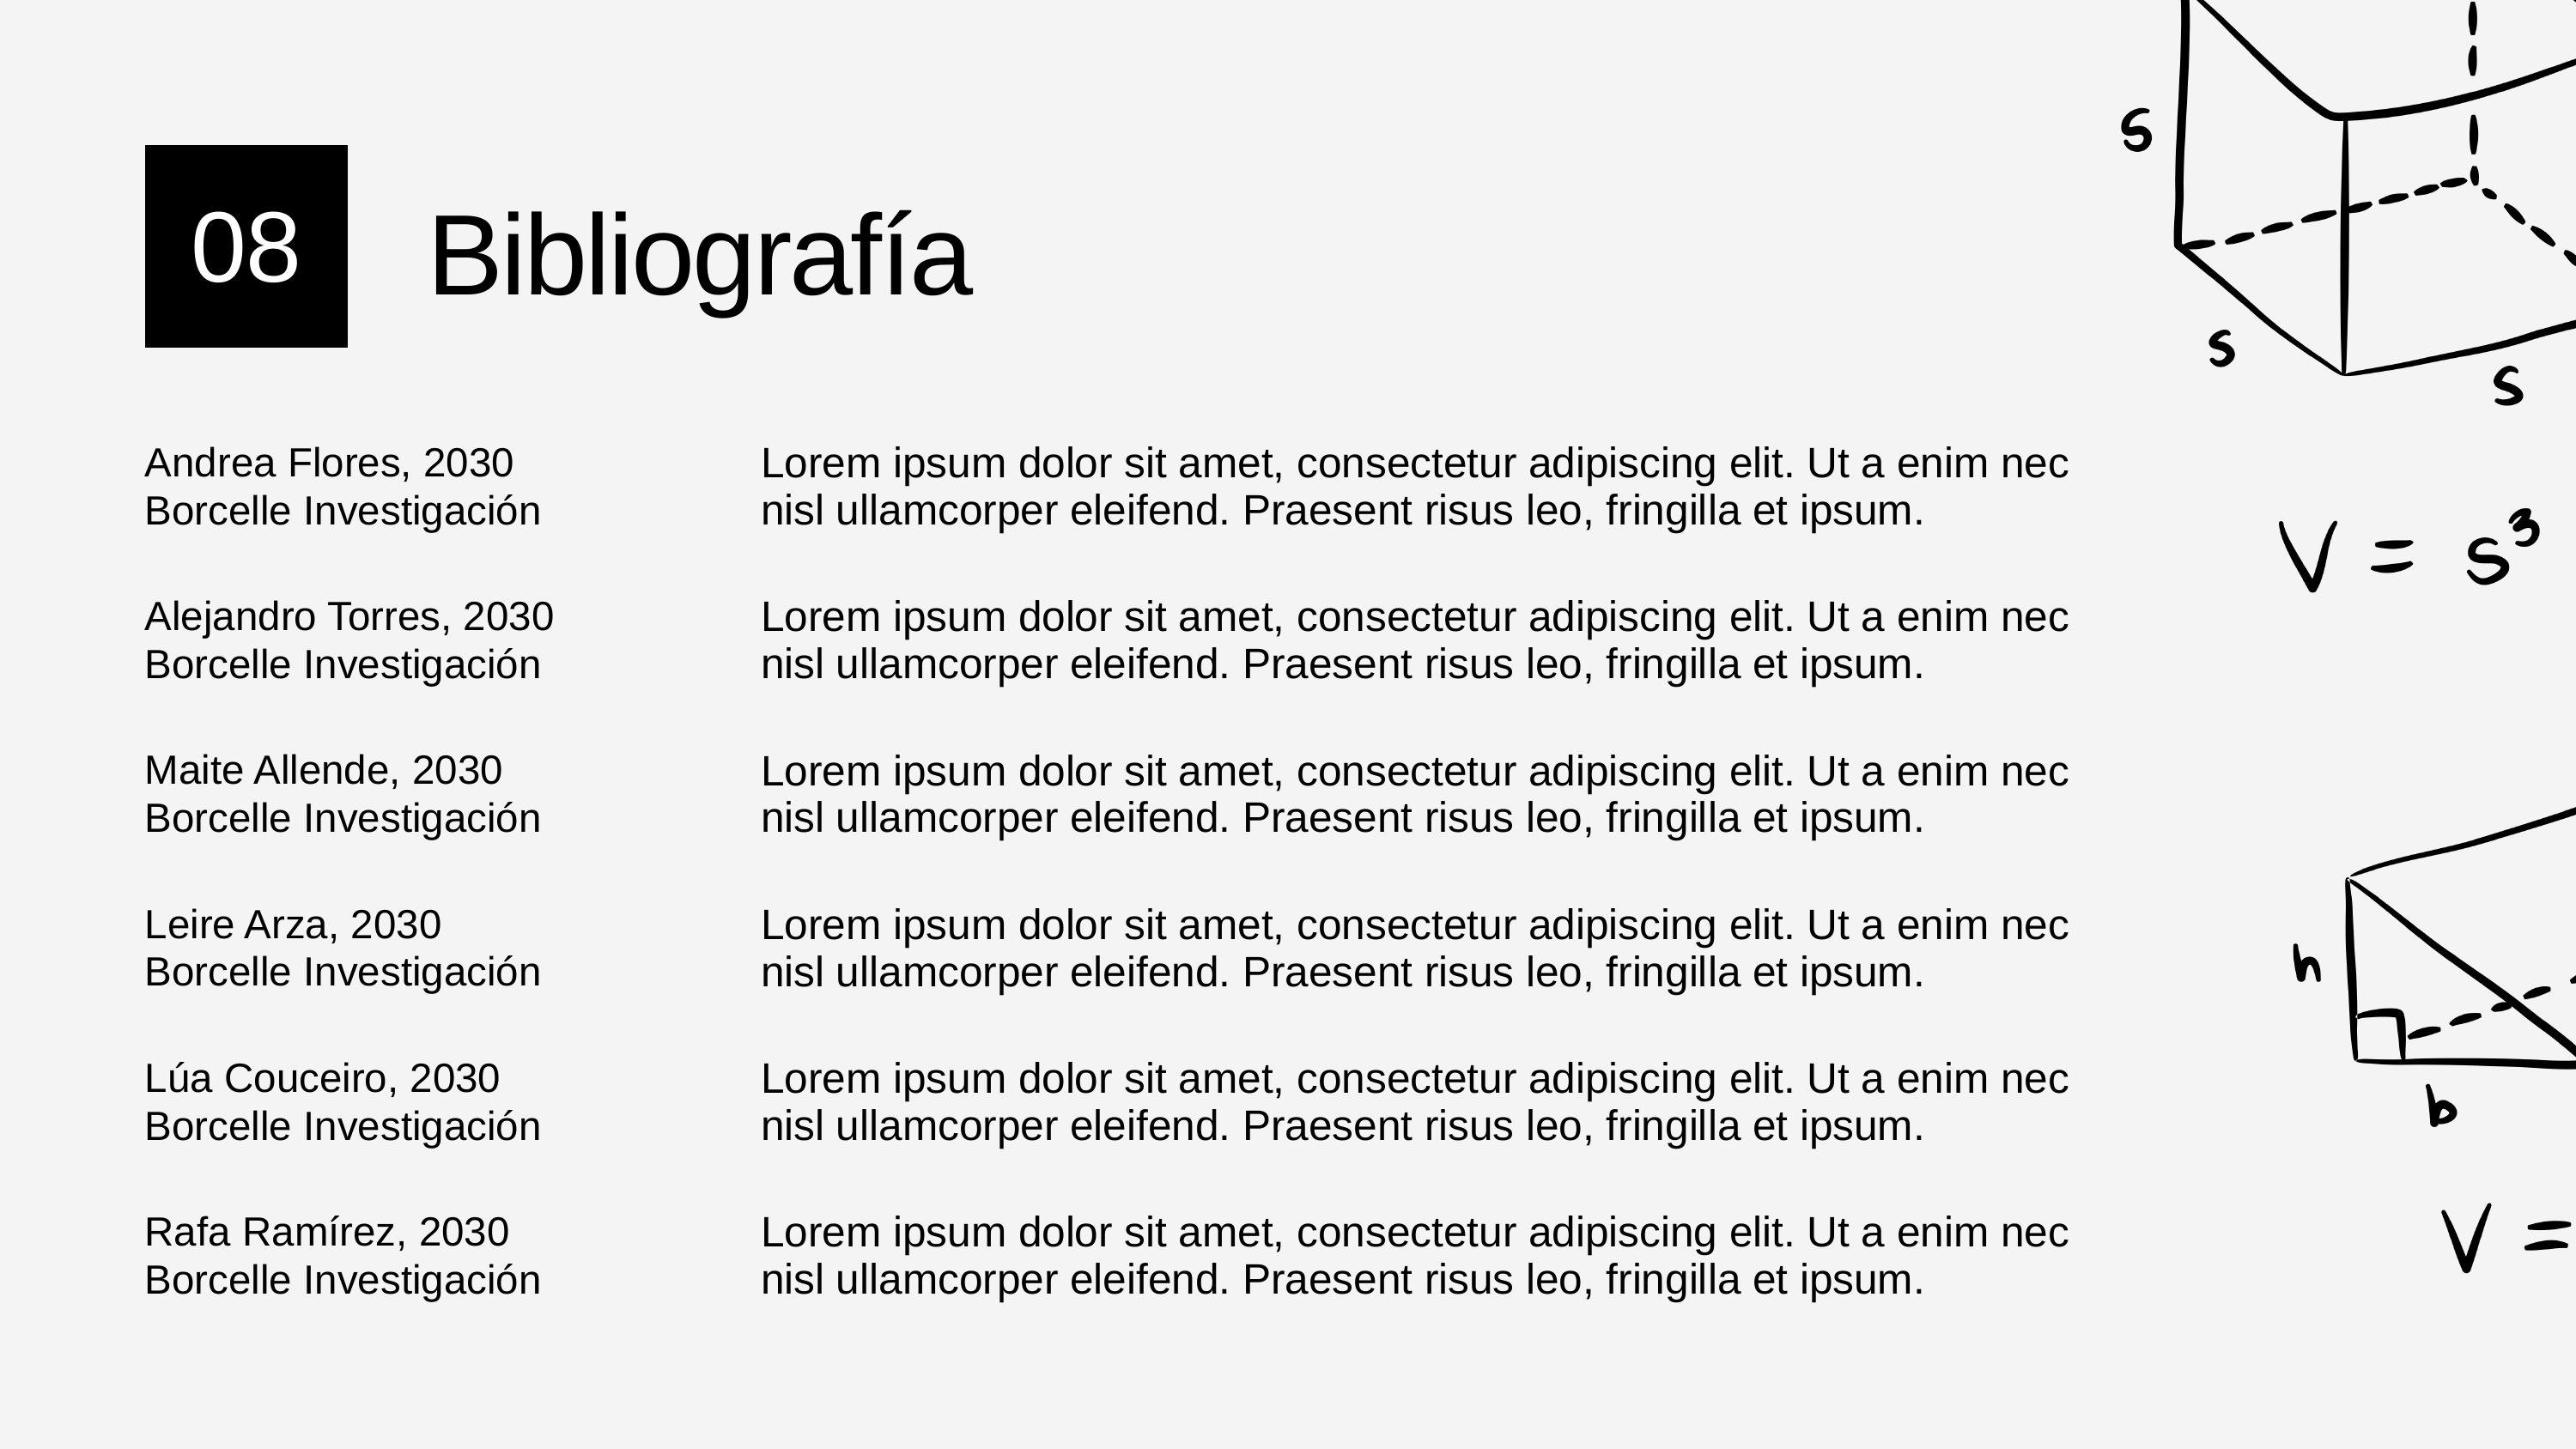

08
Bibliografía
Andrea Flores, 2030
Borcelle Investigación
Lorem ipsum dolor sit amet, consectetur adipiscing elit. Ut a enim nec nisl ullamcorper eleifend. Praesent risus leo, fringilla et ipsum.
Alejandro Torres, 2030
Borcelle Investigación
Lorem ipsum dolor sit amet, consectetur adipiscing elit. Ut a enim nec nisl ullamcorper eleifend. Praesent risus leo, fringilla et ipsum.

Maite Allende, 2030
Borcelle Investigación
Lorem ipsum dolor sit amet, consectetur adipiscing elit. Ut a enim nec nisl ullamcorper eleifend. Praesent risus leo, fringilla et ipsum.
Leire Arza, 2030
Borcelle Investigación
Lorem ipsum dolor sit amet, consectetur adipiscing elit. Ut a enim nec nisl ullamcorper eleifend. Praesent risus leo, fringilla et ipsum.
Lúa Couceiro, 2030
Borcelle Investigación
Lorem ipsum dolor sit amet, consectetur adipiscing elit. Ut a enim nec nisl ullamcorper eleifend. Praesent risus leo, fringilla et ipsum.
Rafa Ramírez, 2030
Borcelle Investigación
Lorem ipsum dolor sit amet, consectetur adipiscing elit. Ut a enim nec nisl ullamcorper eleifend. Praesent risus leo, fringilla et ipsum.